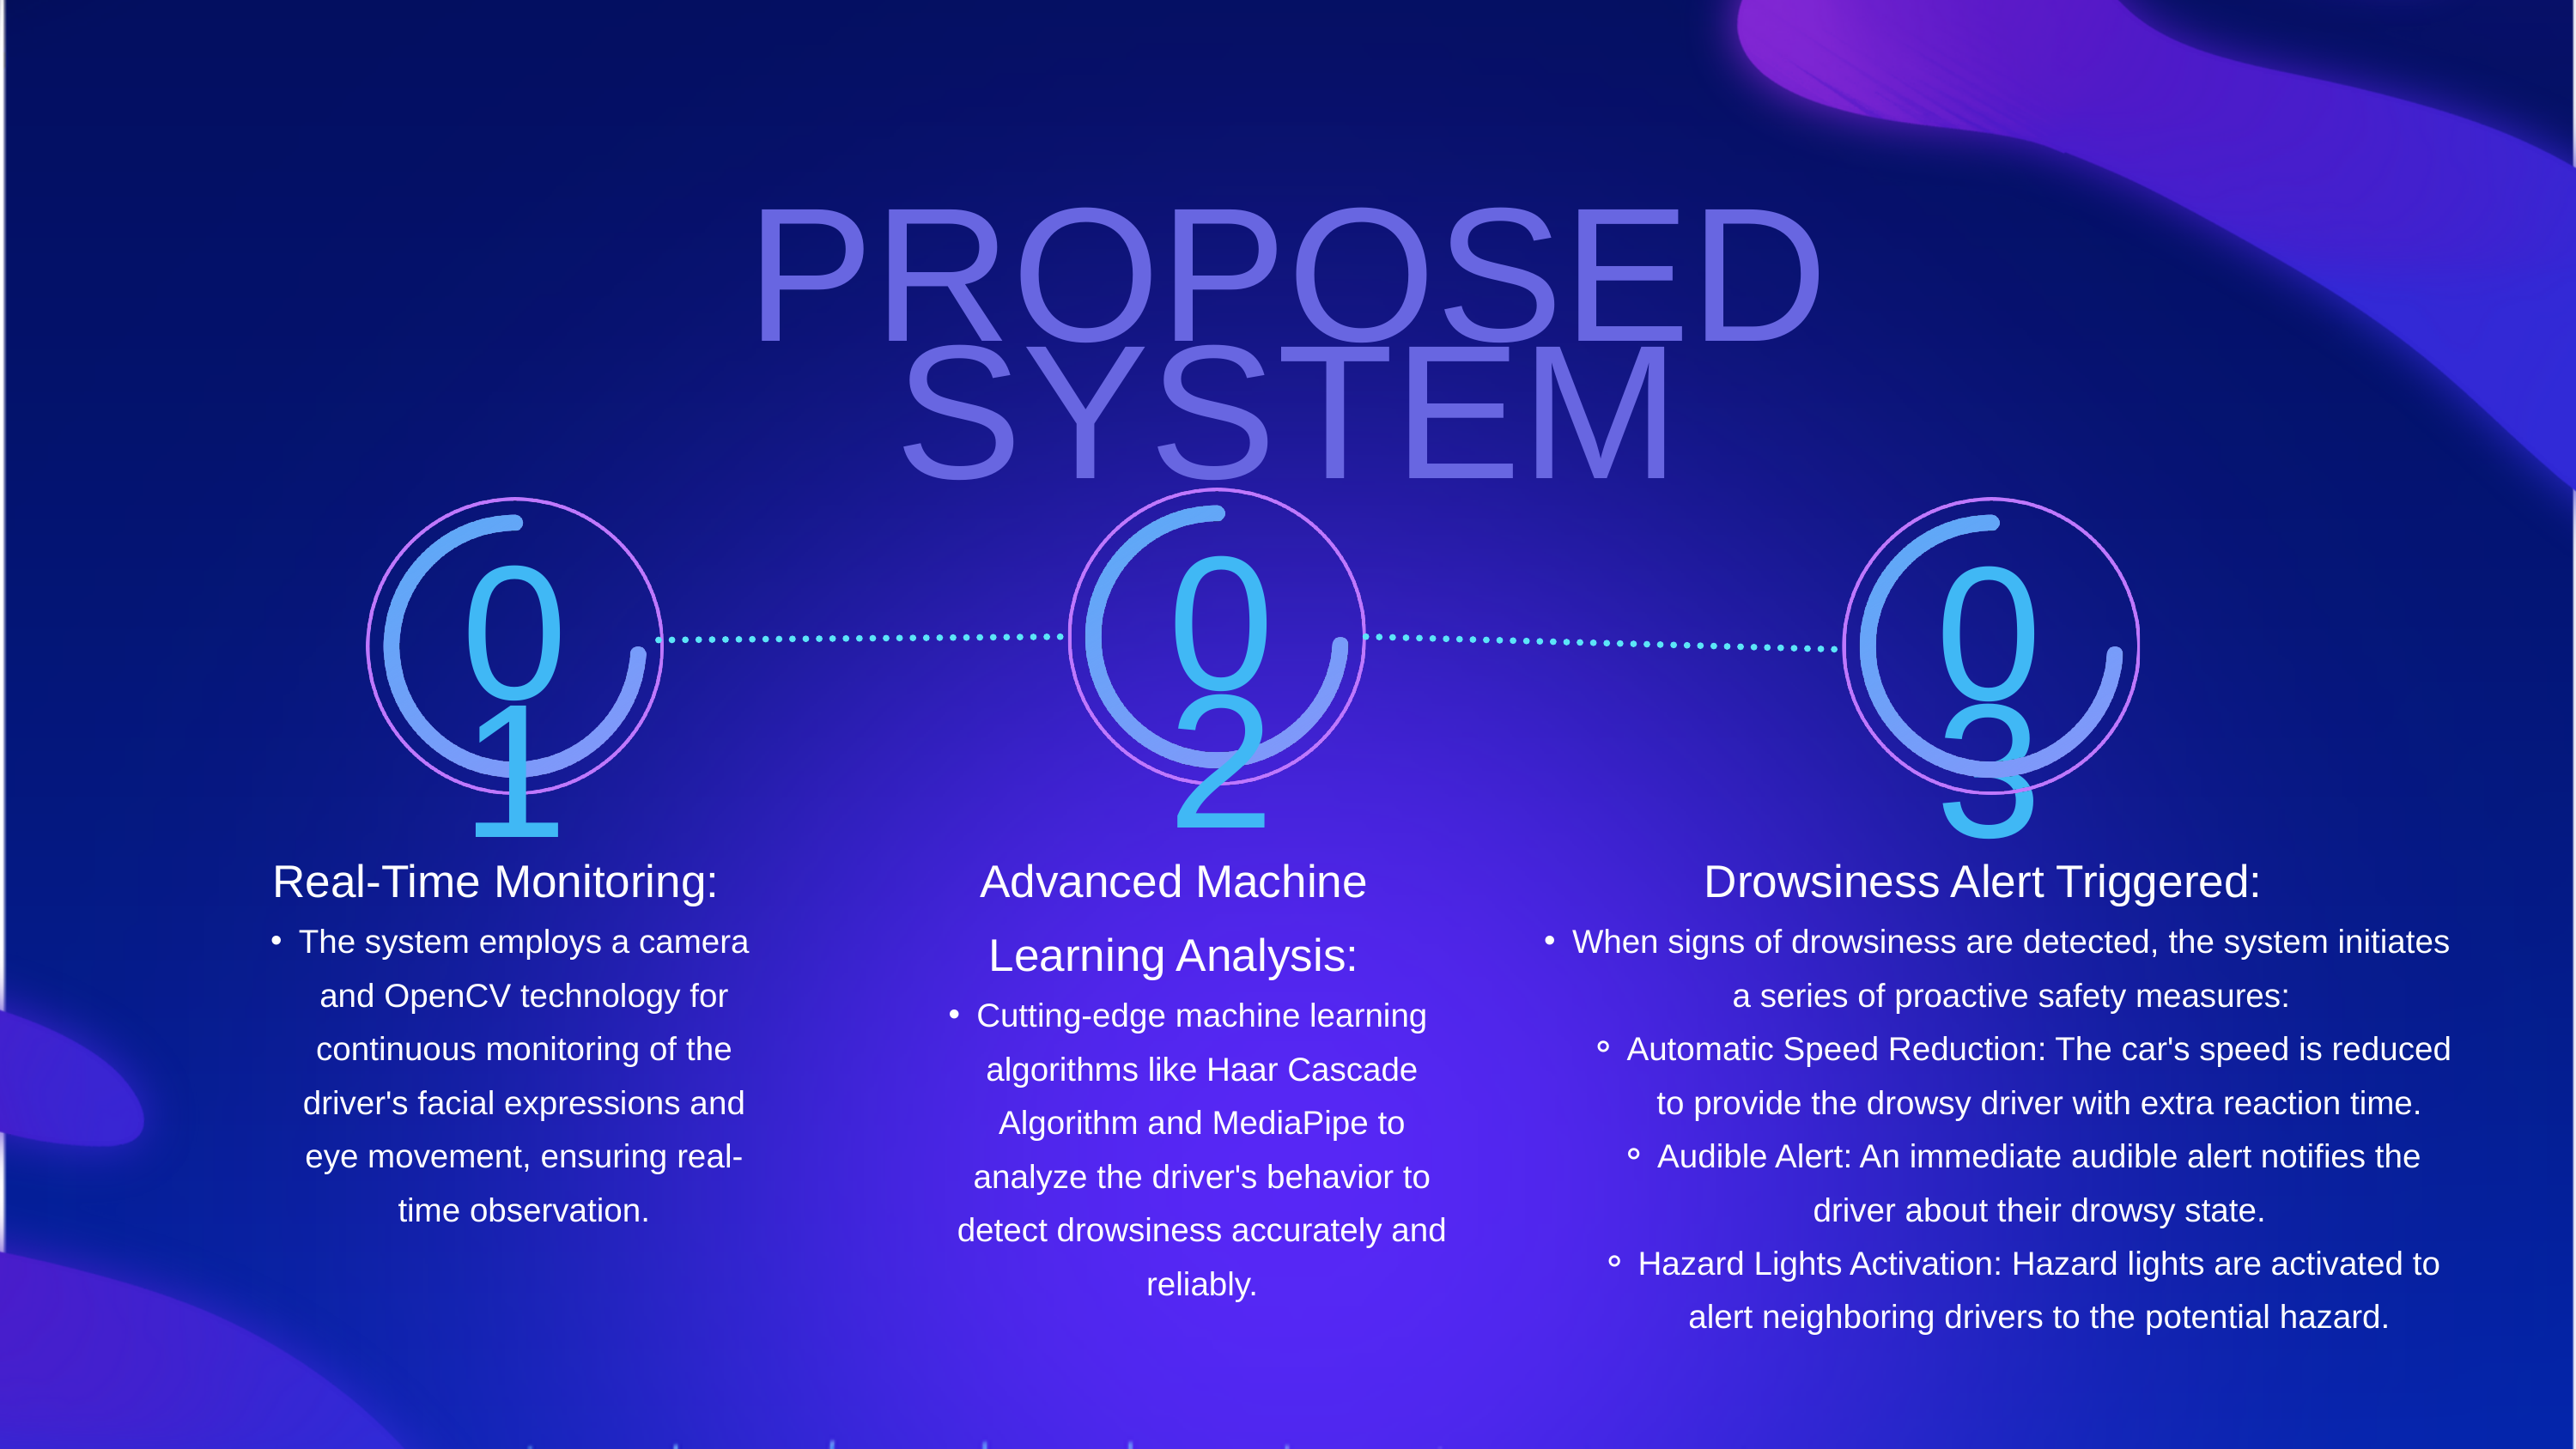

PROPOSED SYSTEM

02
01
03

Real-Time Monitoring:
The system employs a camera and OpenCV technology for continuous monitoring of the driver's facial expressions and eye movement, ensuring real-time observation.

Advanced Machine Learning Analysis:
Cutting-edge machine learning algorithms like Haar Cascade Algorithm and MediaPipe to analyze the driver's behavior to detect drowsiness accurately and reliably.

Drowsiness Alert Triggered:
When signs of drowsiness are detected, the system initiates a series of proactive safety measures:
Automatic Speed Reduction: The car's speed is reduced to provide the drowsy driver with extra reaction time.
Audible Alert: An immediate audible alert notifies the driver about their drowsy state.
Hazard Lights Activation: Hazard lights are activated to alert neighboring drivers to the potential hazard.